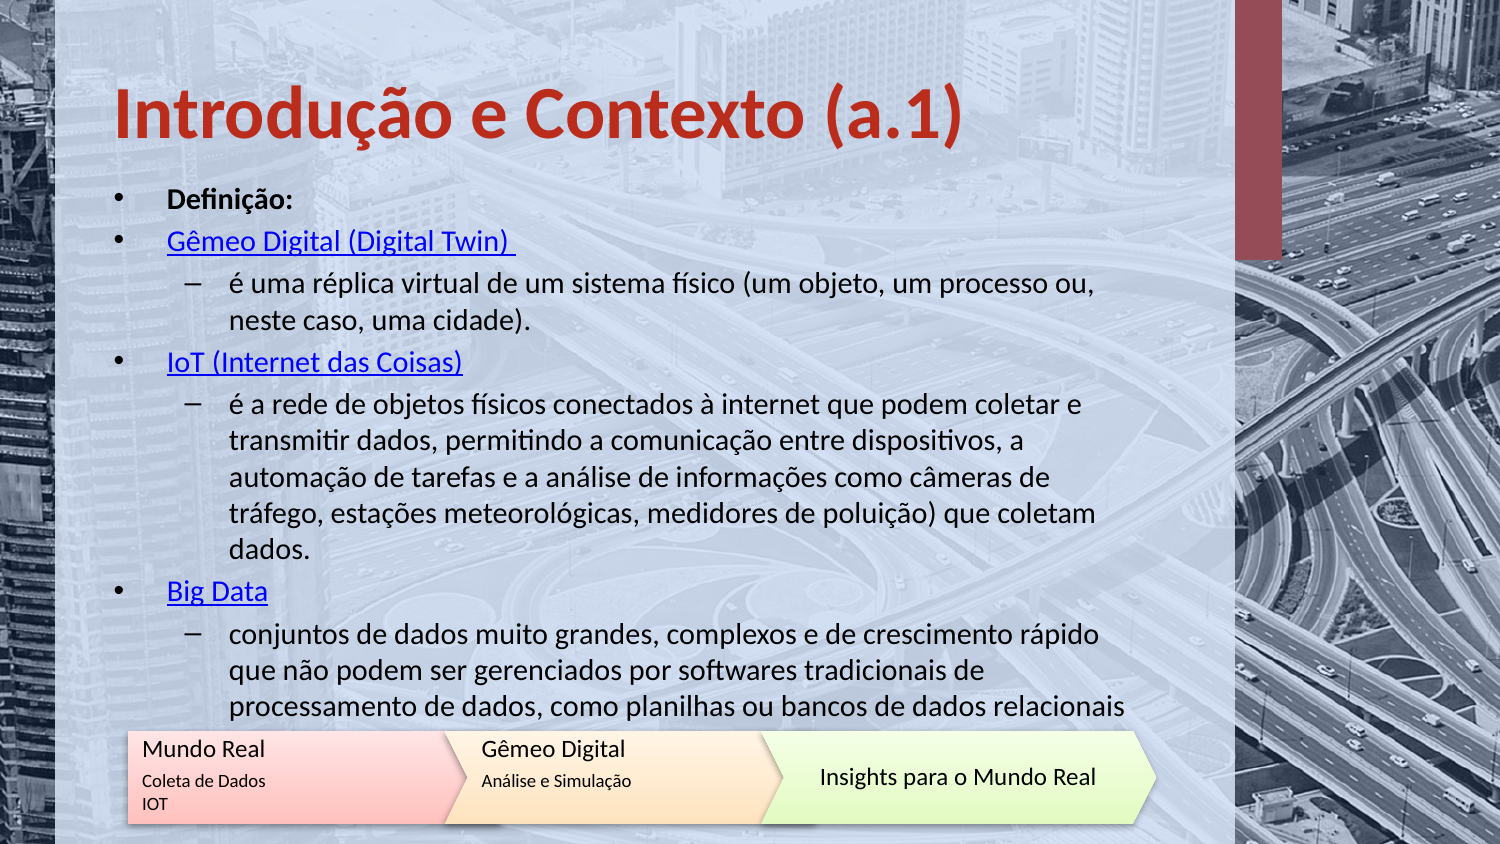

# Introdução e Contexto (a.1)
Definição:
Gêmeo Digital (Digital Twin)
é uma réplica virtual de um sistema físico (um objeto, um processo ou, neste caso, uma cidade).
IoT (Internet das Coisas)
é a rede de objetos físicos conectados à internet que podem coletar e transmitir dados, permitindo a comunicação entre dispositivos, a automação de tarefas e a análise de informações como câmeras de tráfego, estações meteorológicas, medidores de poluição) que coletam dados.
Big Data
conjuntos de dados muito grandes, complexos e de crescimento rápido que não podem ser gerenciados por softwares tradicionais de processamento de dados, como planilhas ou bancos de dados relacionais
Mundo Real
Coleta de Dados
IOT
Gêmeo Digital
Análise e Simulação
Insights para o Mundo Real